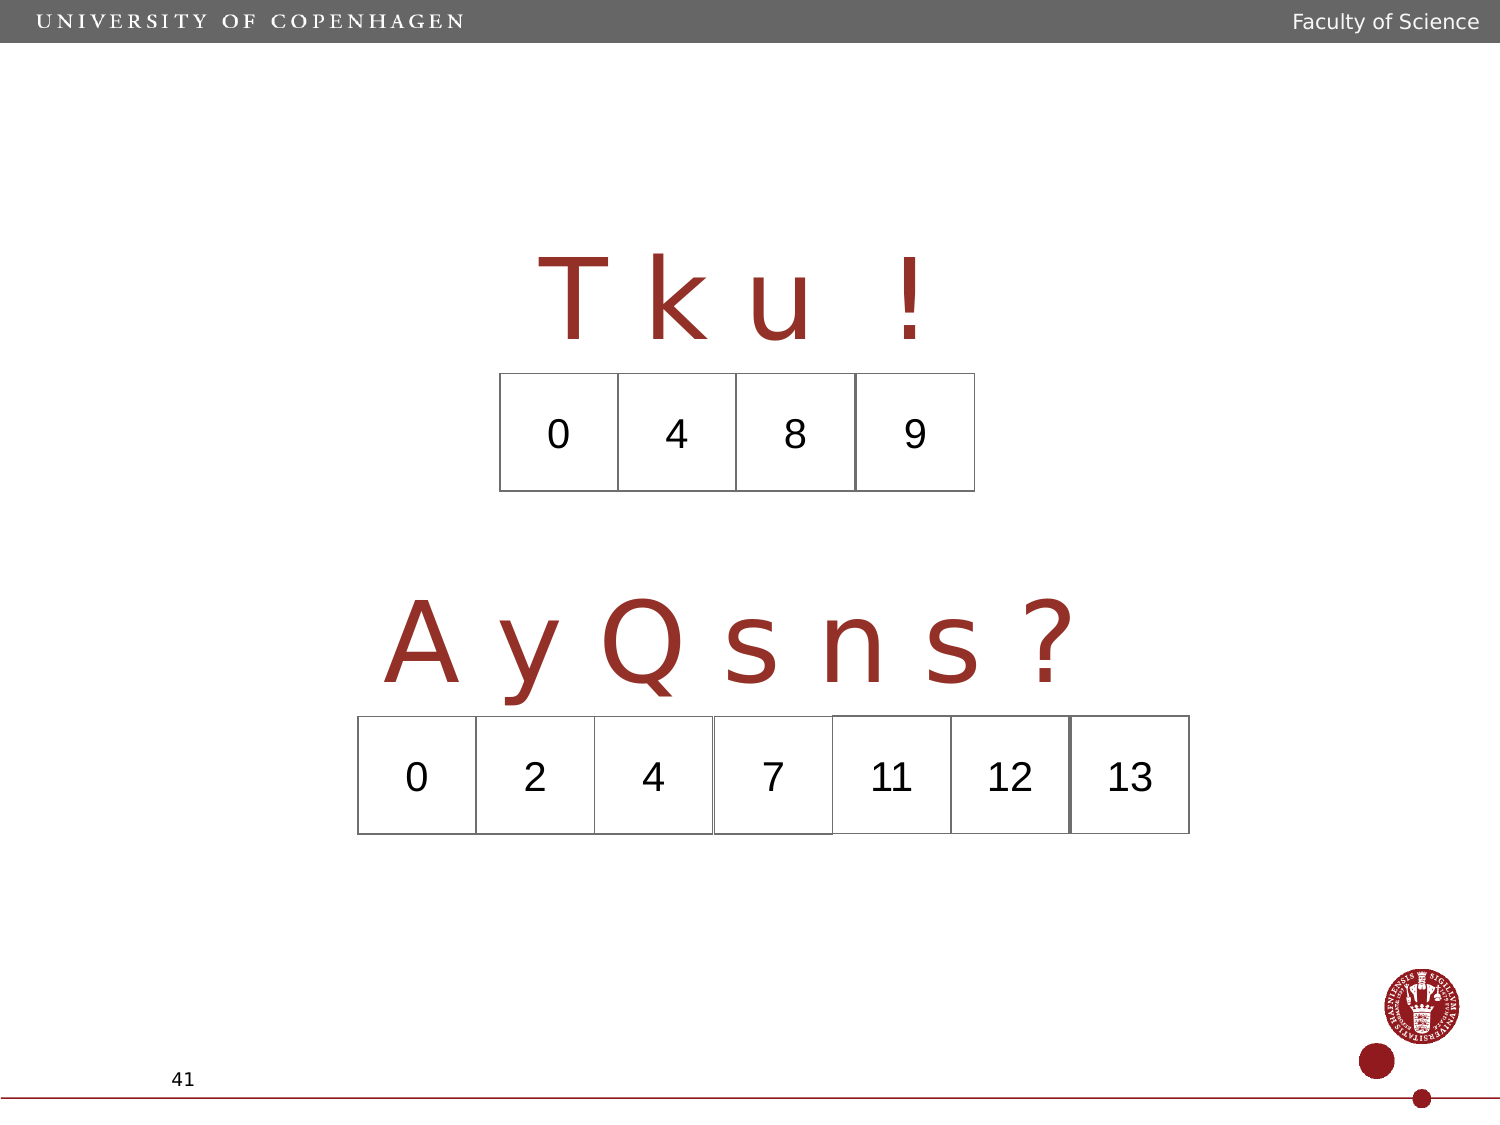

Faculty of Science
T k u  !
0
4
8
9
A y Q s n s ?
11
12
13
0
2
4
7
41